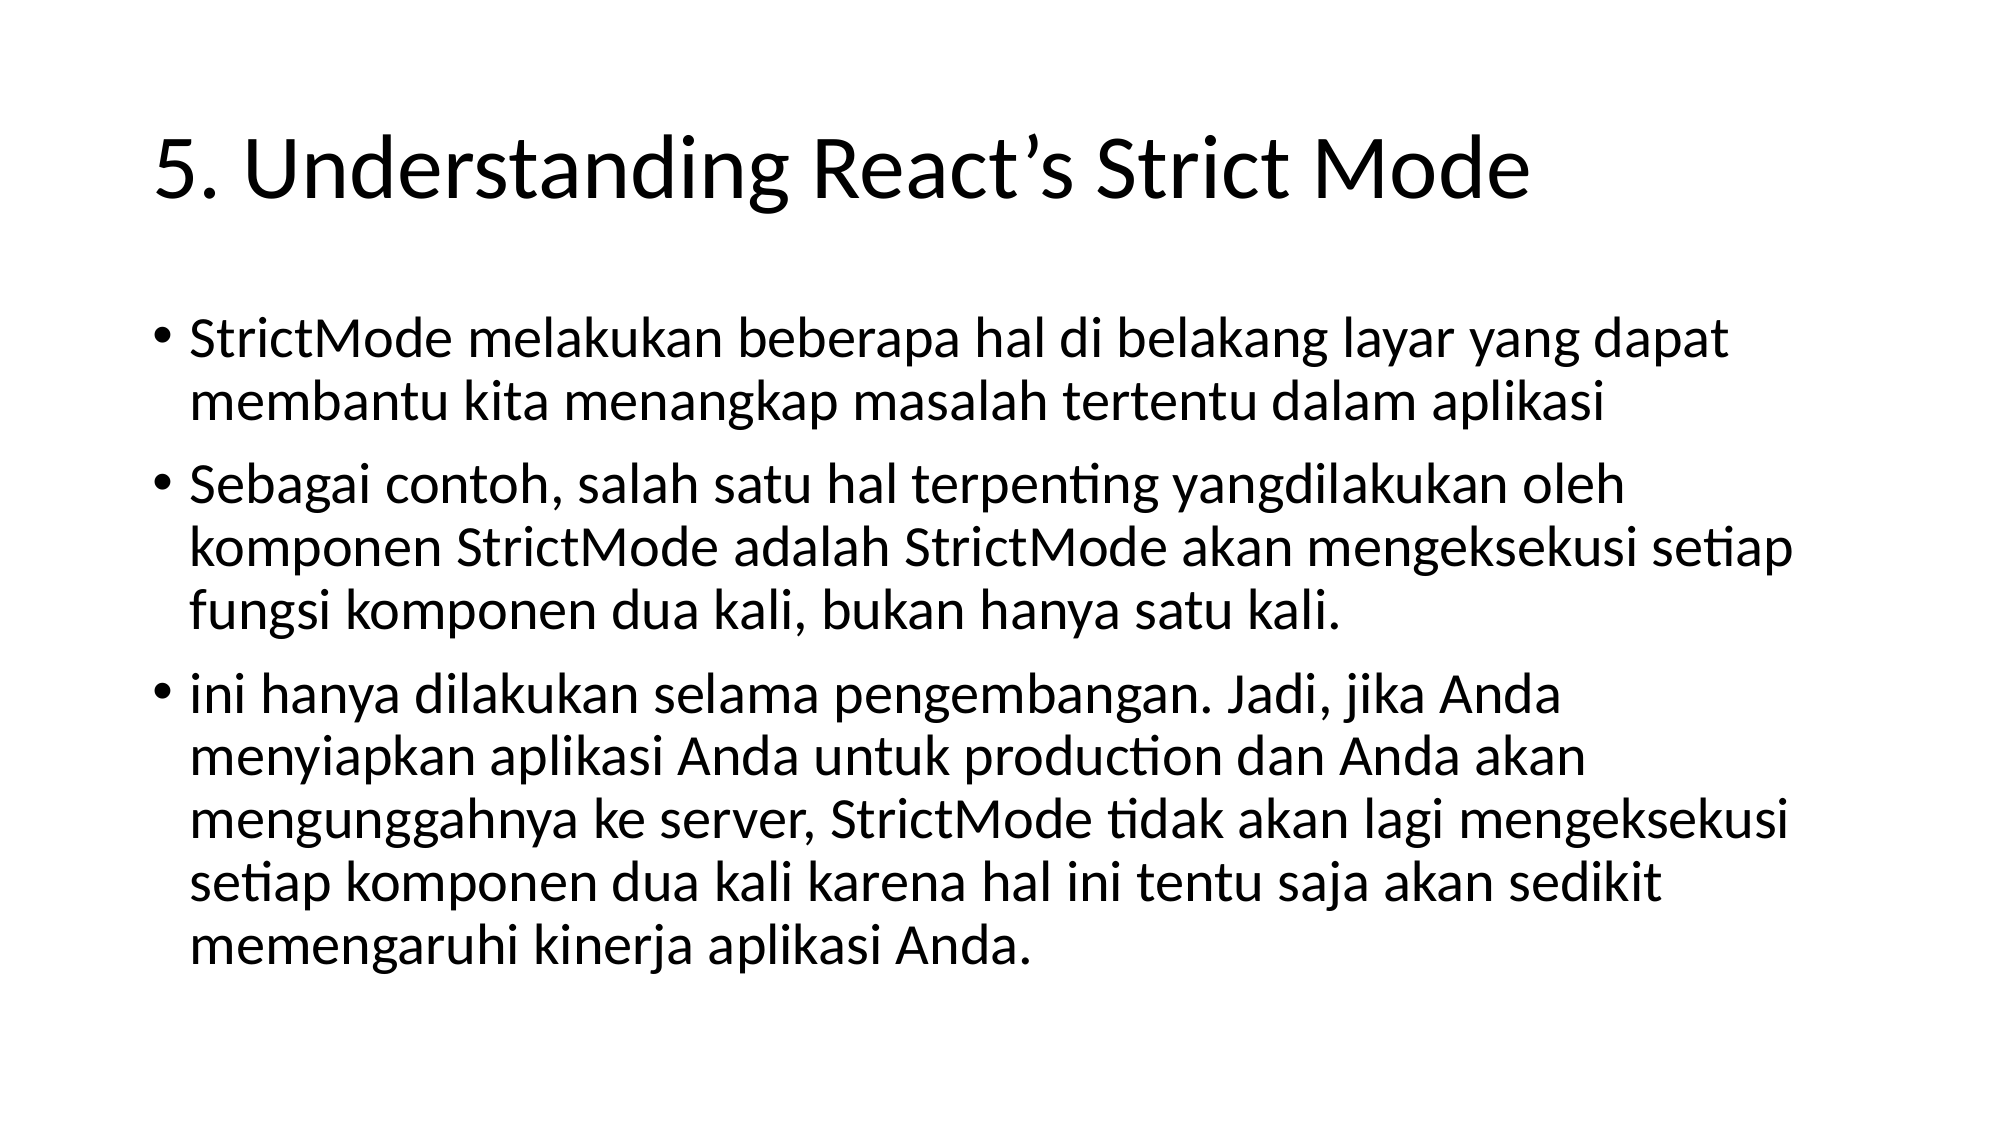

# 5. Understanding React’s Strict Mode
StrictMode melakukan beberapa hal di belakang layar yang dapat membantu kita menangkap masalah tertentu dalam aplikasi
Sebagai contoh, salah satu hal terpenting yangdilakukan oleh komponen StrictMode adalah StrictMode akan mengeksekusi setiap fungsi komponen dua kali, bukan hanya satu kali.
ini hanya dilakukan selama pengembangan. Jadi, jika Anda menyiapkan aplikasi Anda untuk production dan Anda akan mengunggahnya ke server, StrictMode tidak akan lagi mengeksekusi setiap komponen dua kali karena hal ini tentu saja akan sedikit memengaruhi kinerja aplikasi Anda.